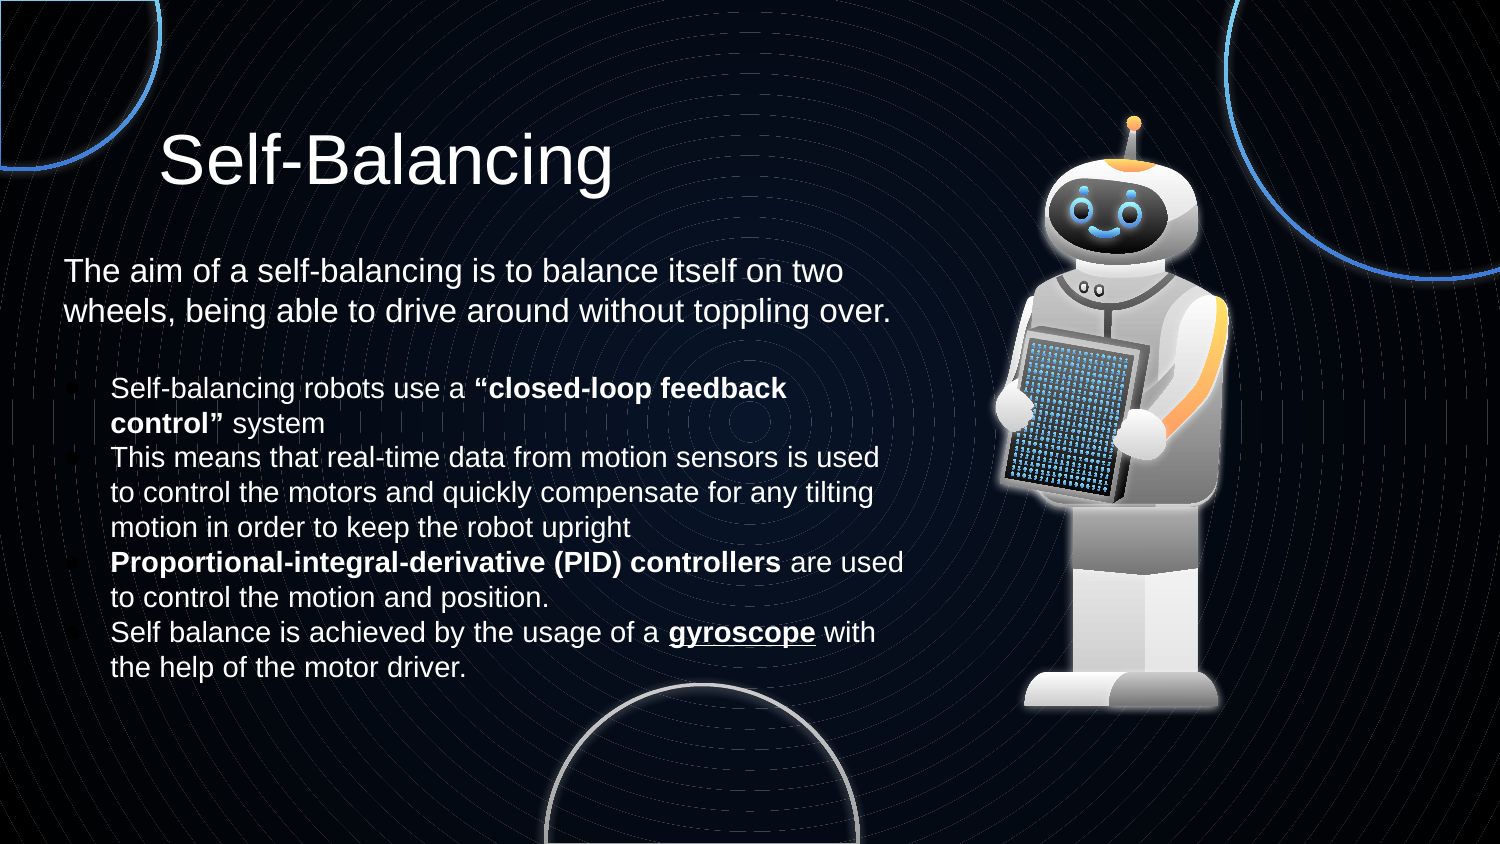

# Self-Balancing

The aim of a self-balancing is to balance itself on two wheels, being able to drive around without toppling over.

Self-balancing robots use a “closed-loop feedback control” system
This means that real-time data from motion sensors is used to control the motors and quickly compensate for any tilting motion in order to keep the robot upright
Proportional-integral-derivative (PID) controllers are used to control the motion and position.
Self balance is achieved by the usage of a gyroscope with the help of the motor driver.